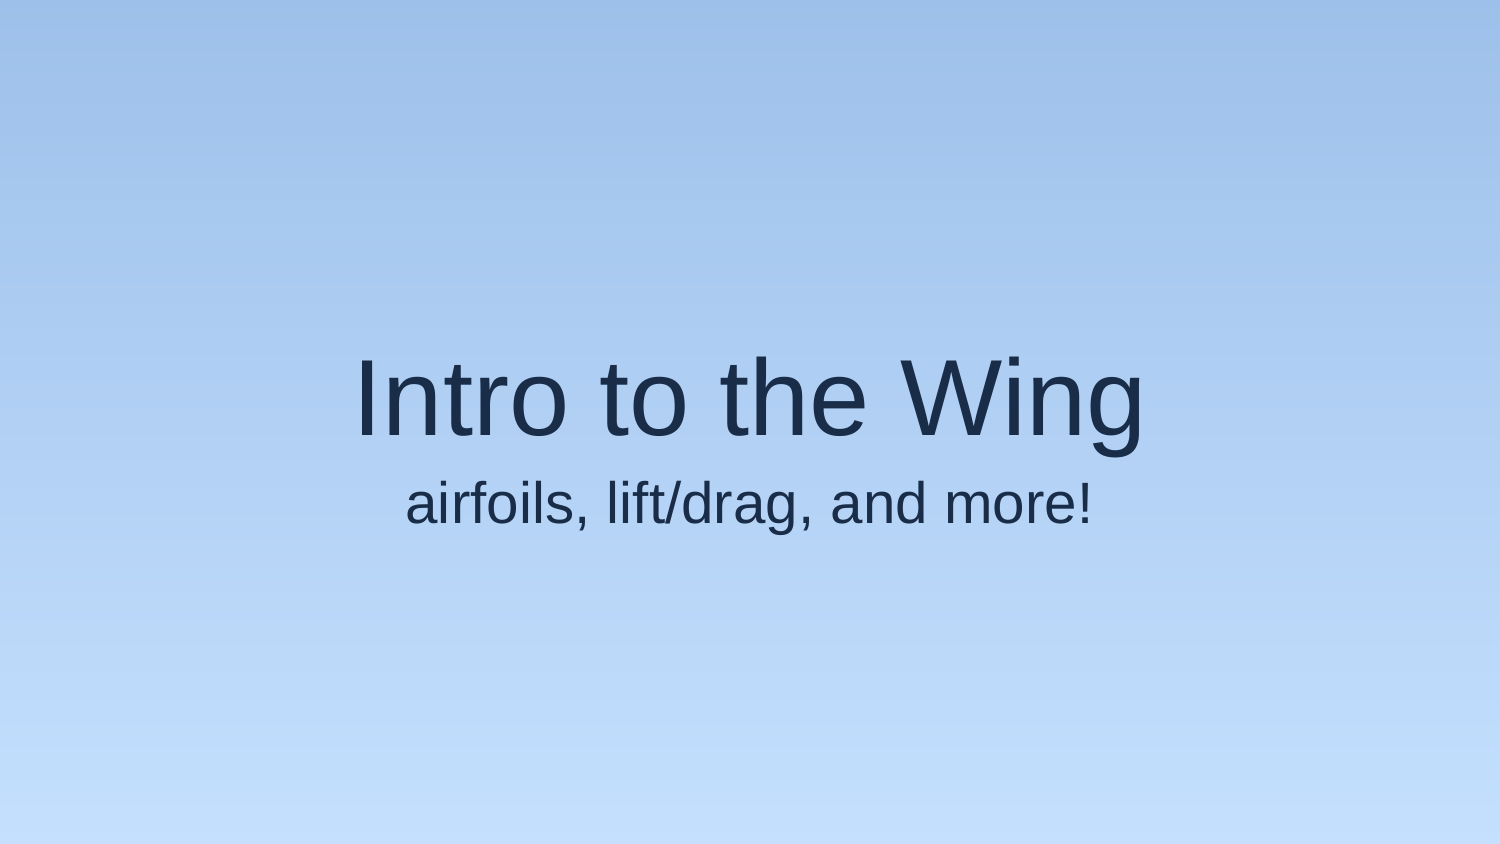

# Intro to the Wing
airfoils, lift/drag, and more!